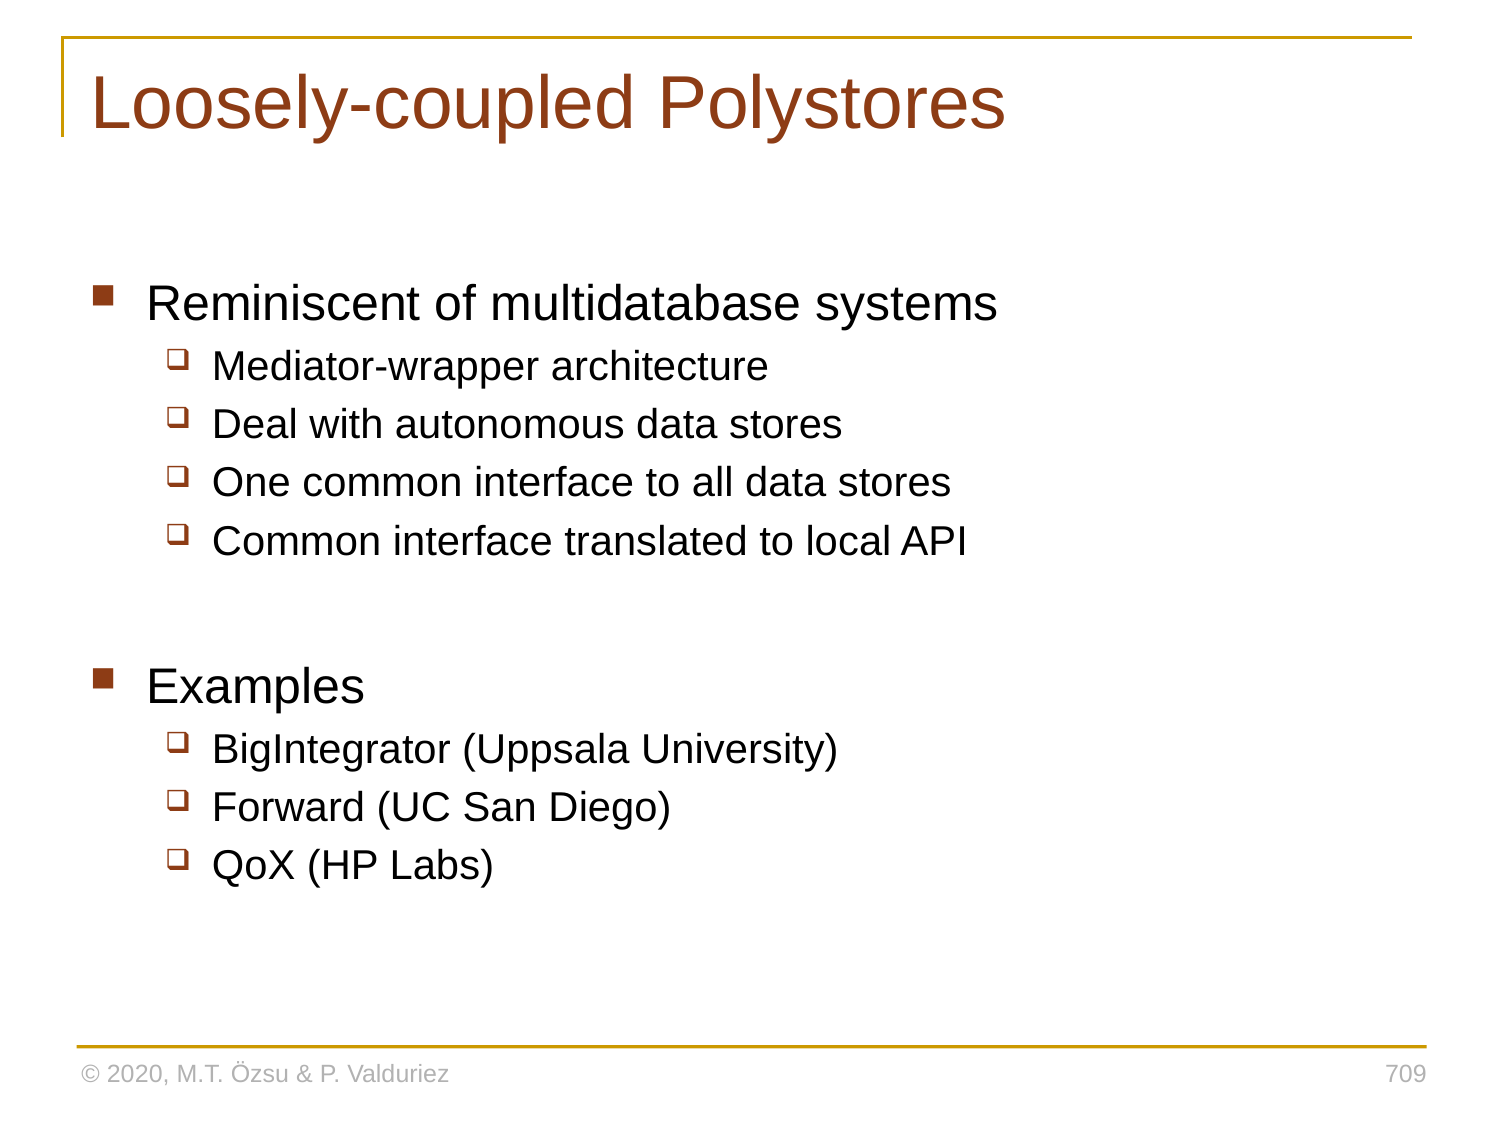

# Loosely-coupled Polystores
Reminiscent of multidatabase systems
Mediator-wrapper architecture
Deal with autonomous data stores
One common interface to all data stores
Common interface translated to local API

Examples
BigIntegrator (Uppsala University)
Forward (UC San Diego)
QoX (HP Labs)

© 2020, M.T. Özsu & P. Valduriez
709